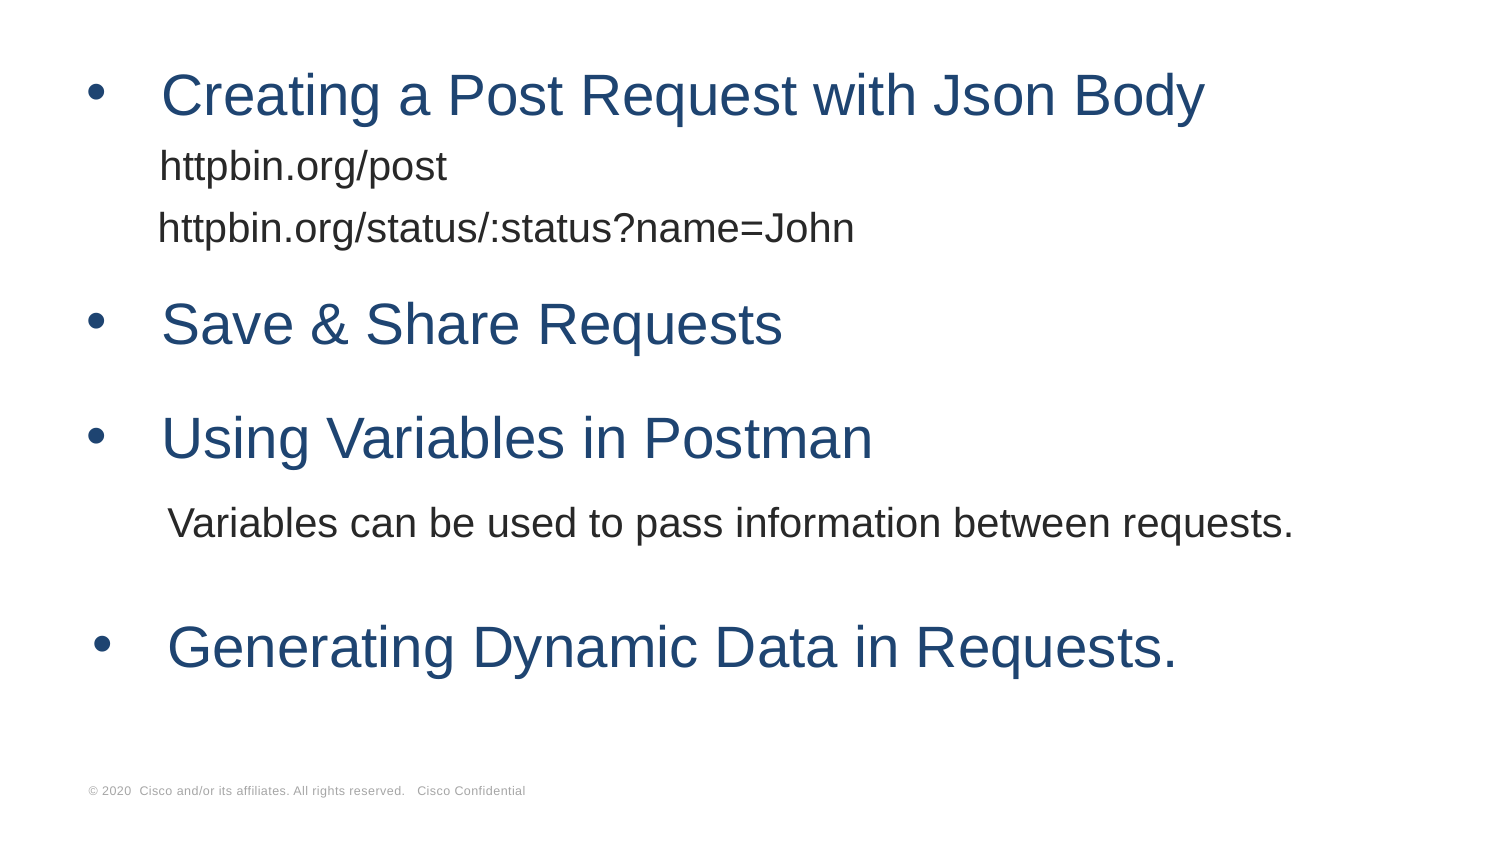

# Creating a Post Request with Json Body
     httpbin.org/post
     httpbin.org/status/:status?name=John
Save & Share Requests
Using Variables in Postman
    Variables can be used to pass information between requests.

Generating Dynamic Data in Requests.